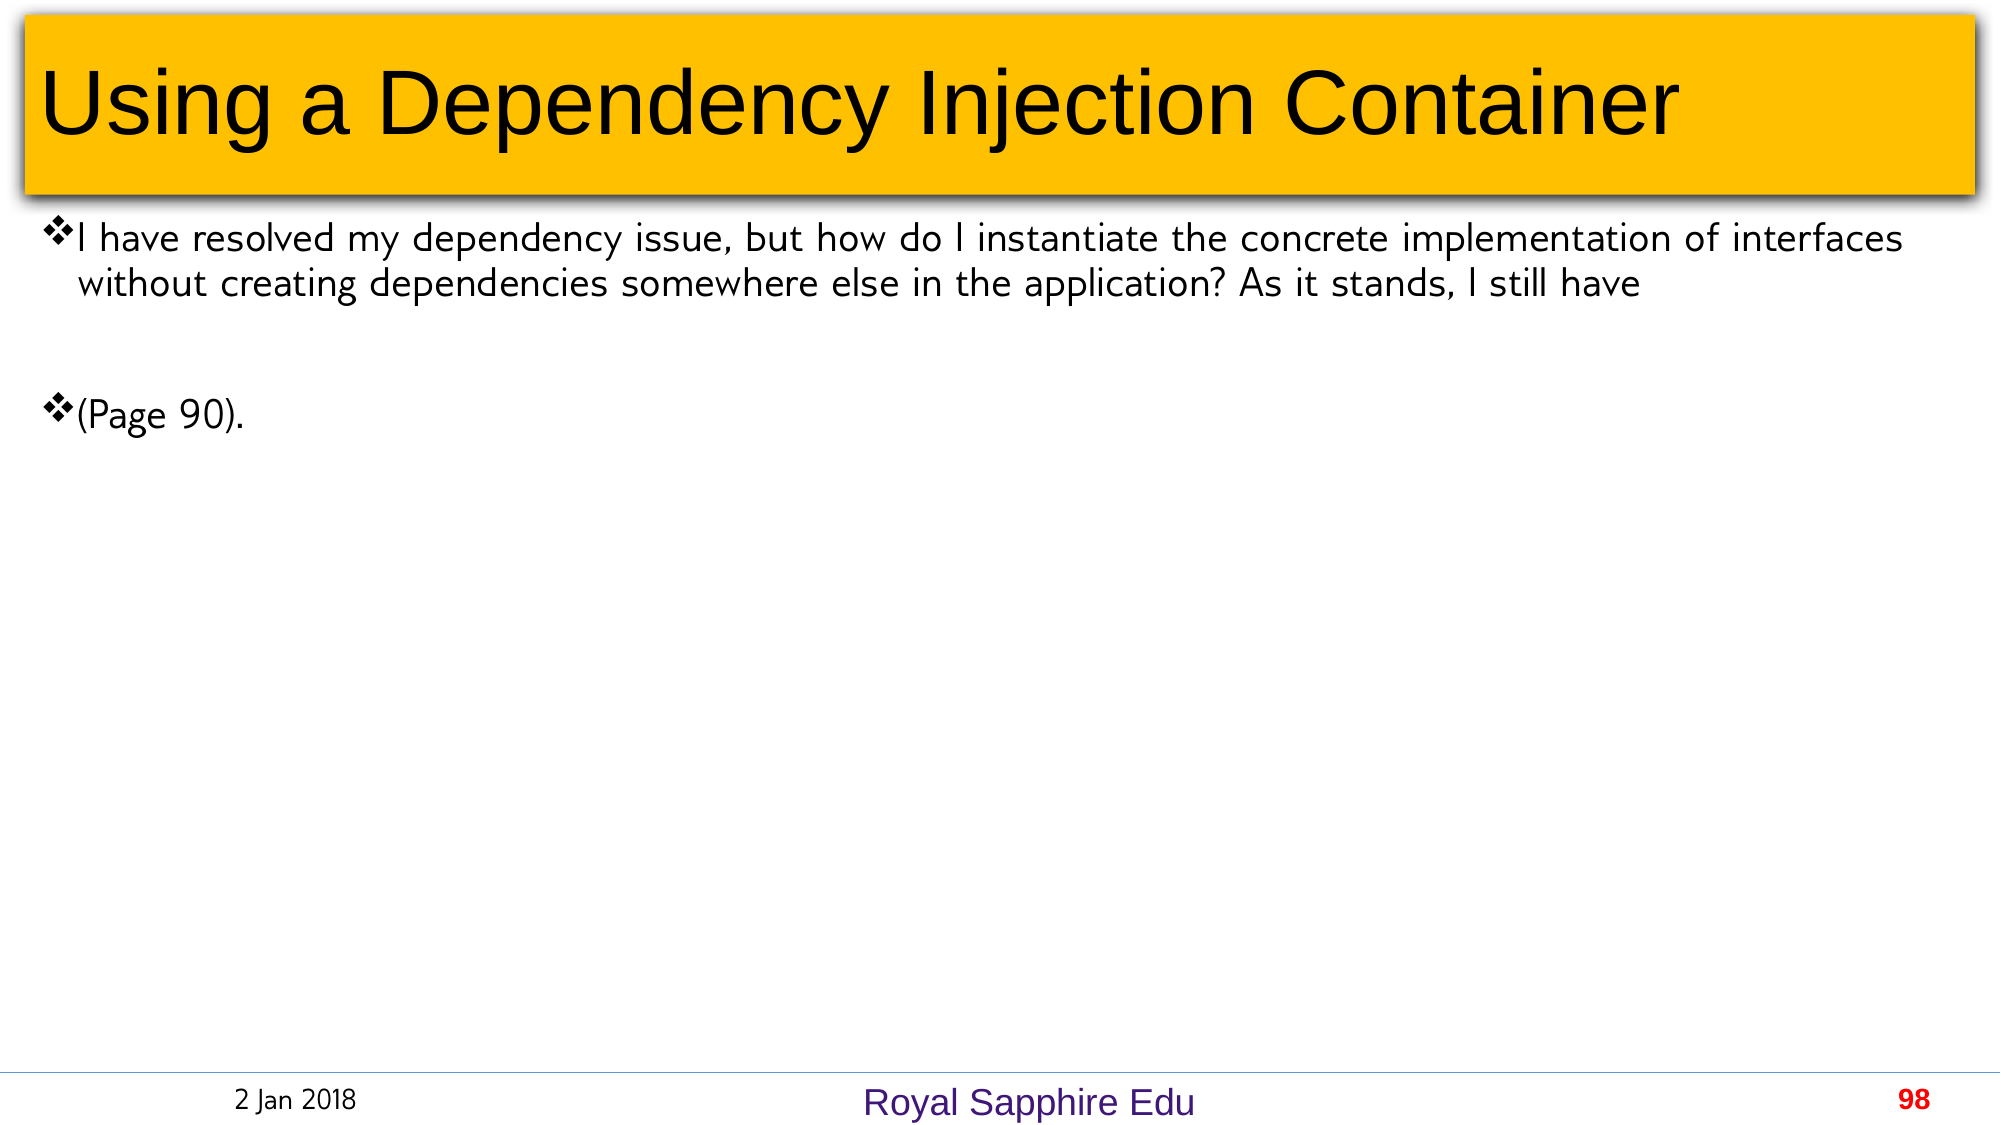

# Using a Dependency Injection Container
I have resolved my dependency issue, but how do I instantiate the concrete implementation of interfaces without creating dependencies somewhere else in the application? As it stands, I still have

(Page 90).
2 Jan 2018
98